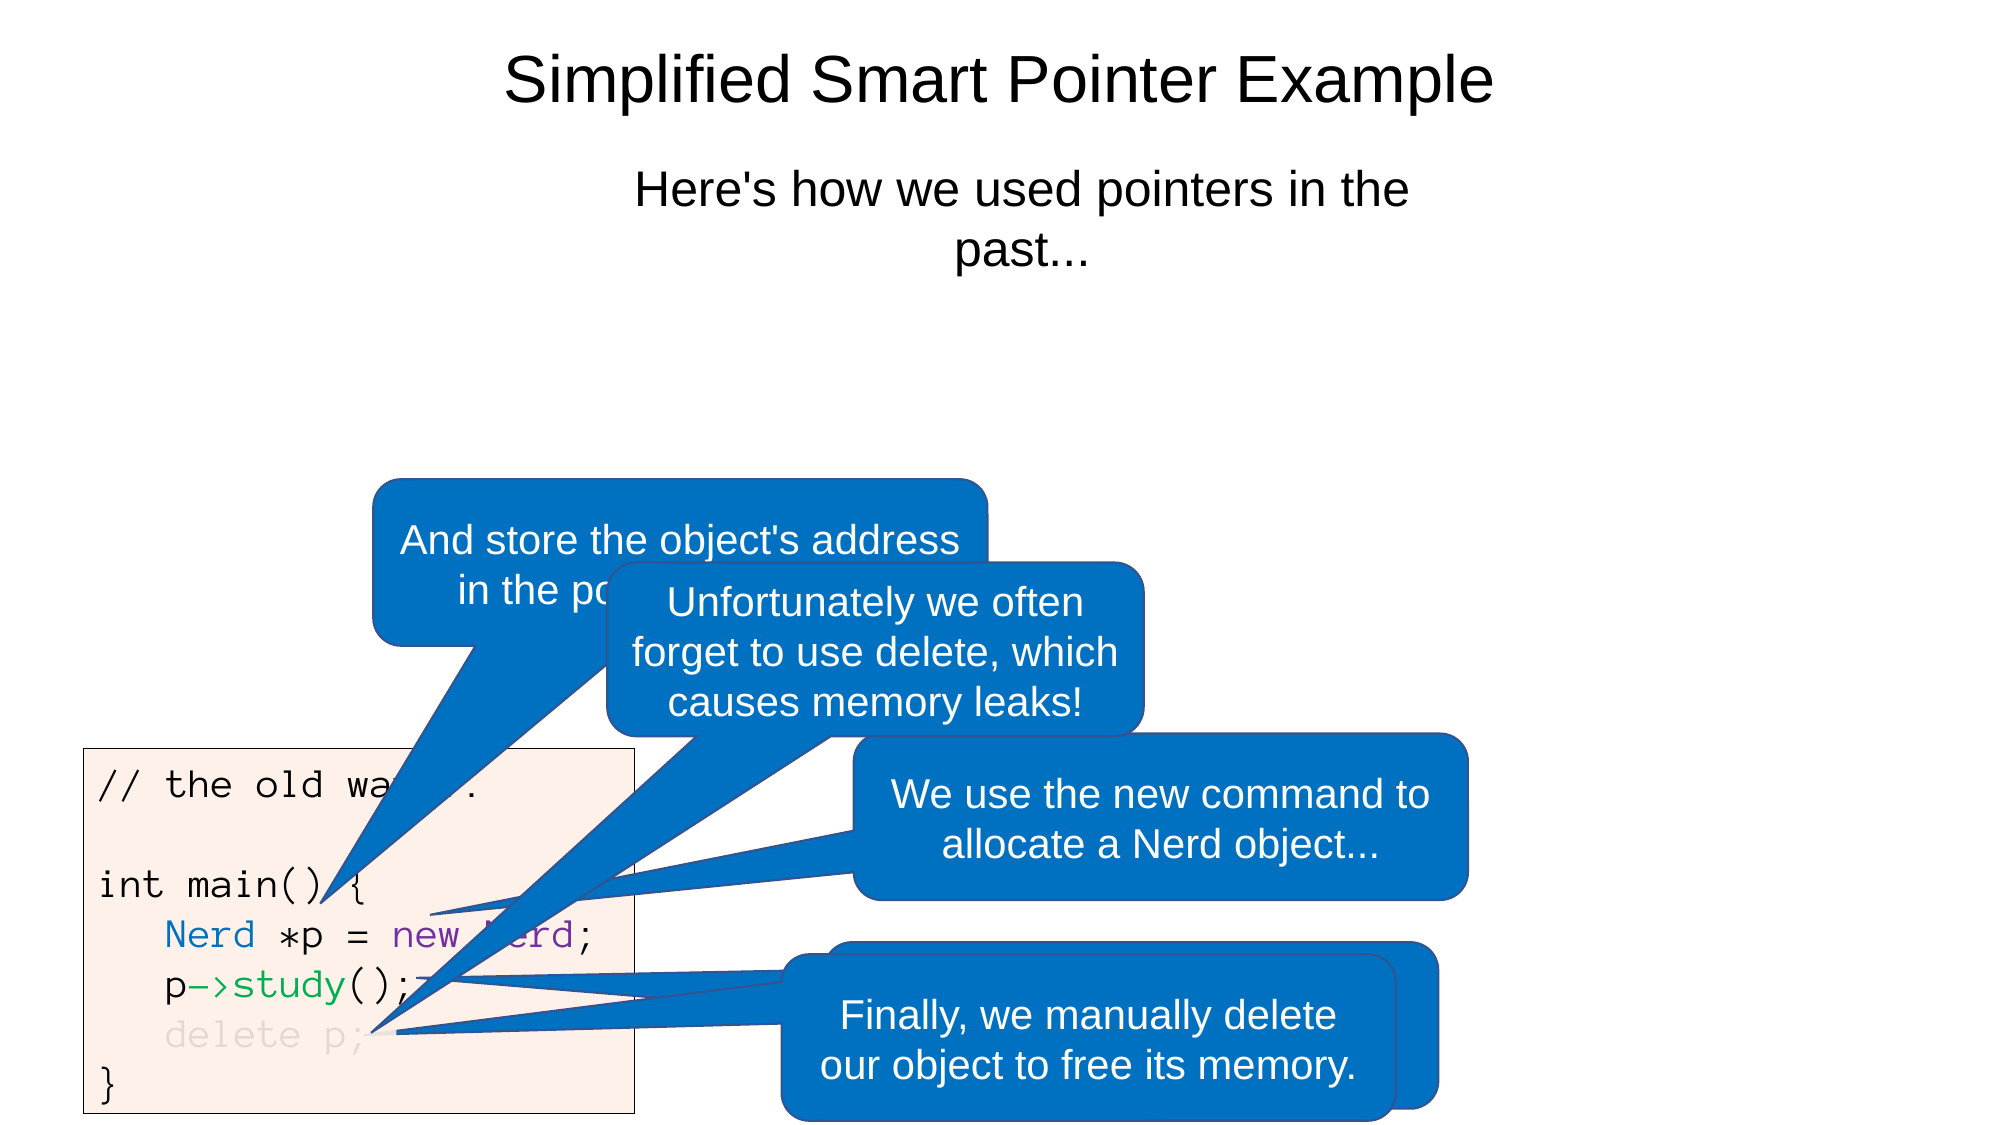

# Simplified Smart Pointer Example
Here's how we used pointers in the past...
And store the object's address in the pointer variable p.
Unfortunately we often forget to use delete, which causes memory leaks!
We use the new command to allocate a Nerd object...
// the old way...

int main() {
   Nerd *p = new Nerd;
   p->study();
   delete p;
}
Now we use the pointer to access the object it points to.
Finally, we manually delete our object to free its memory.